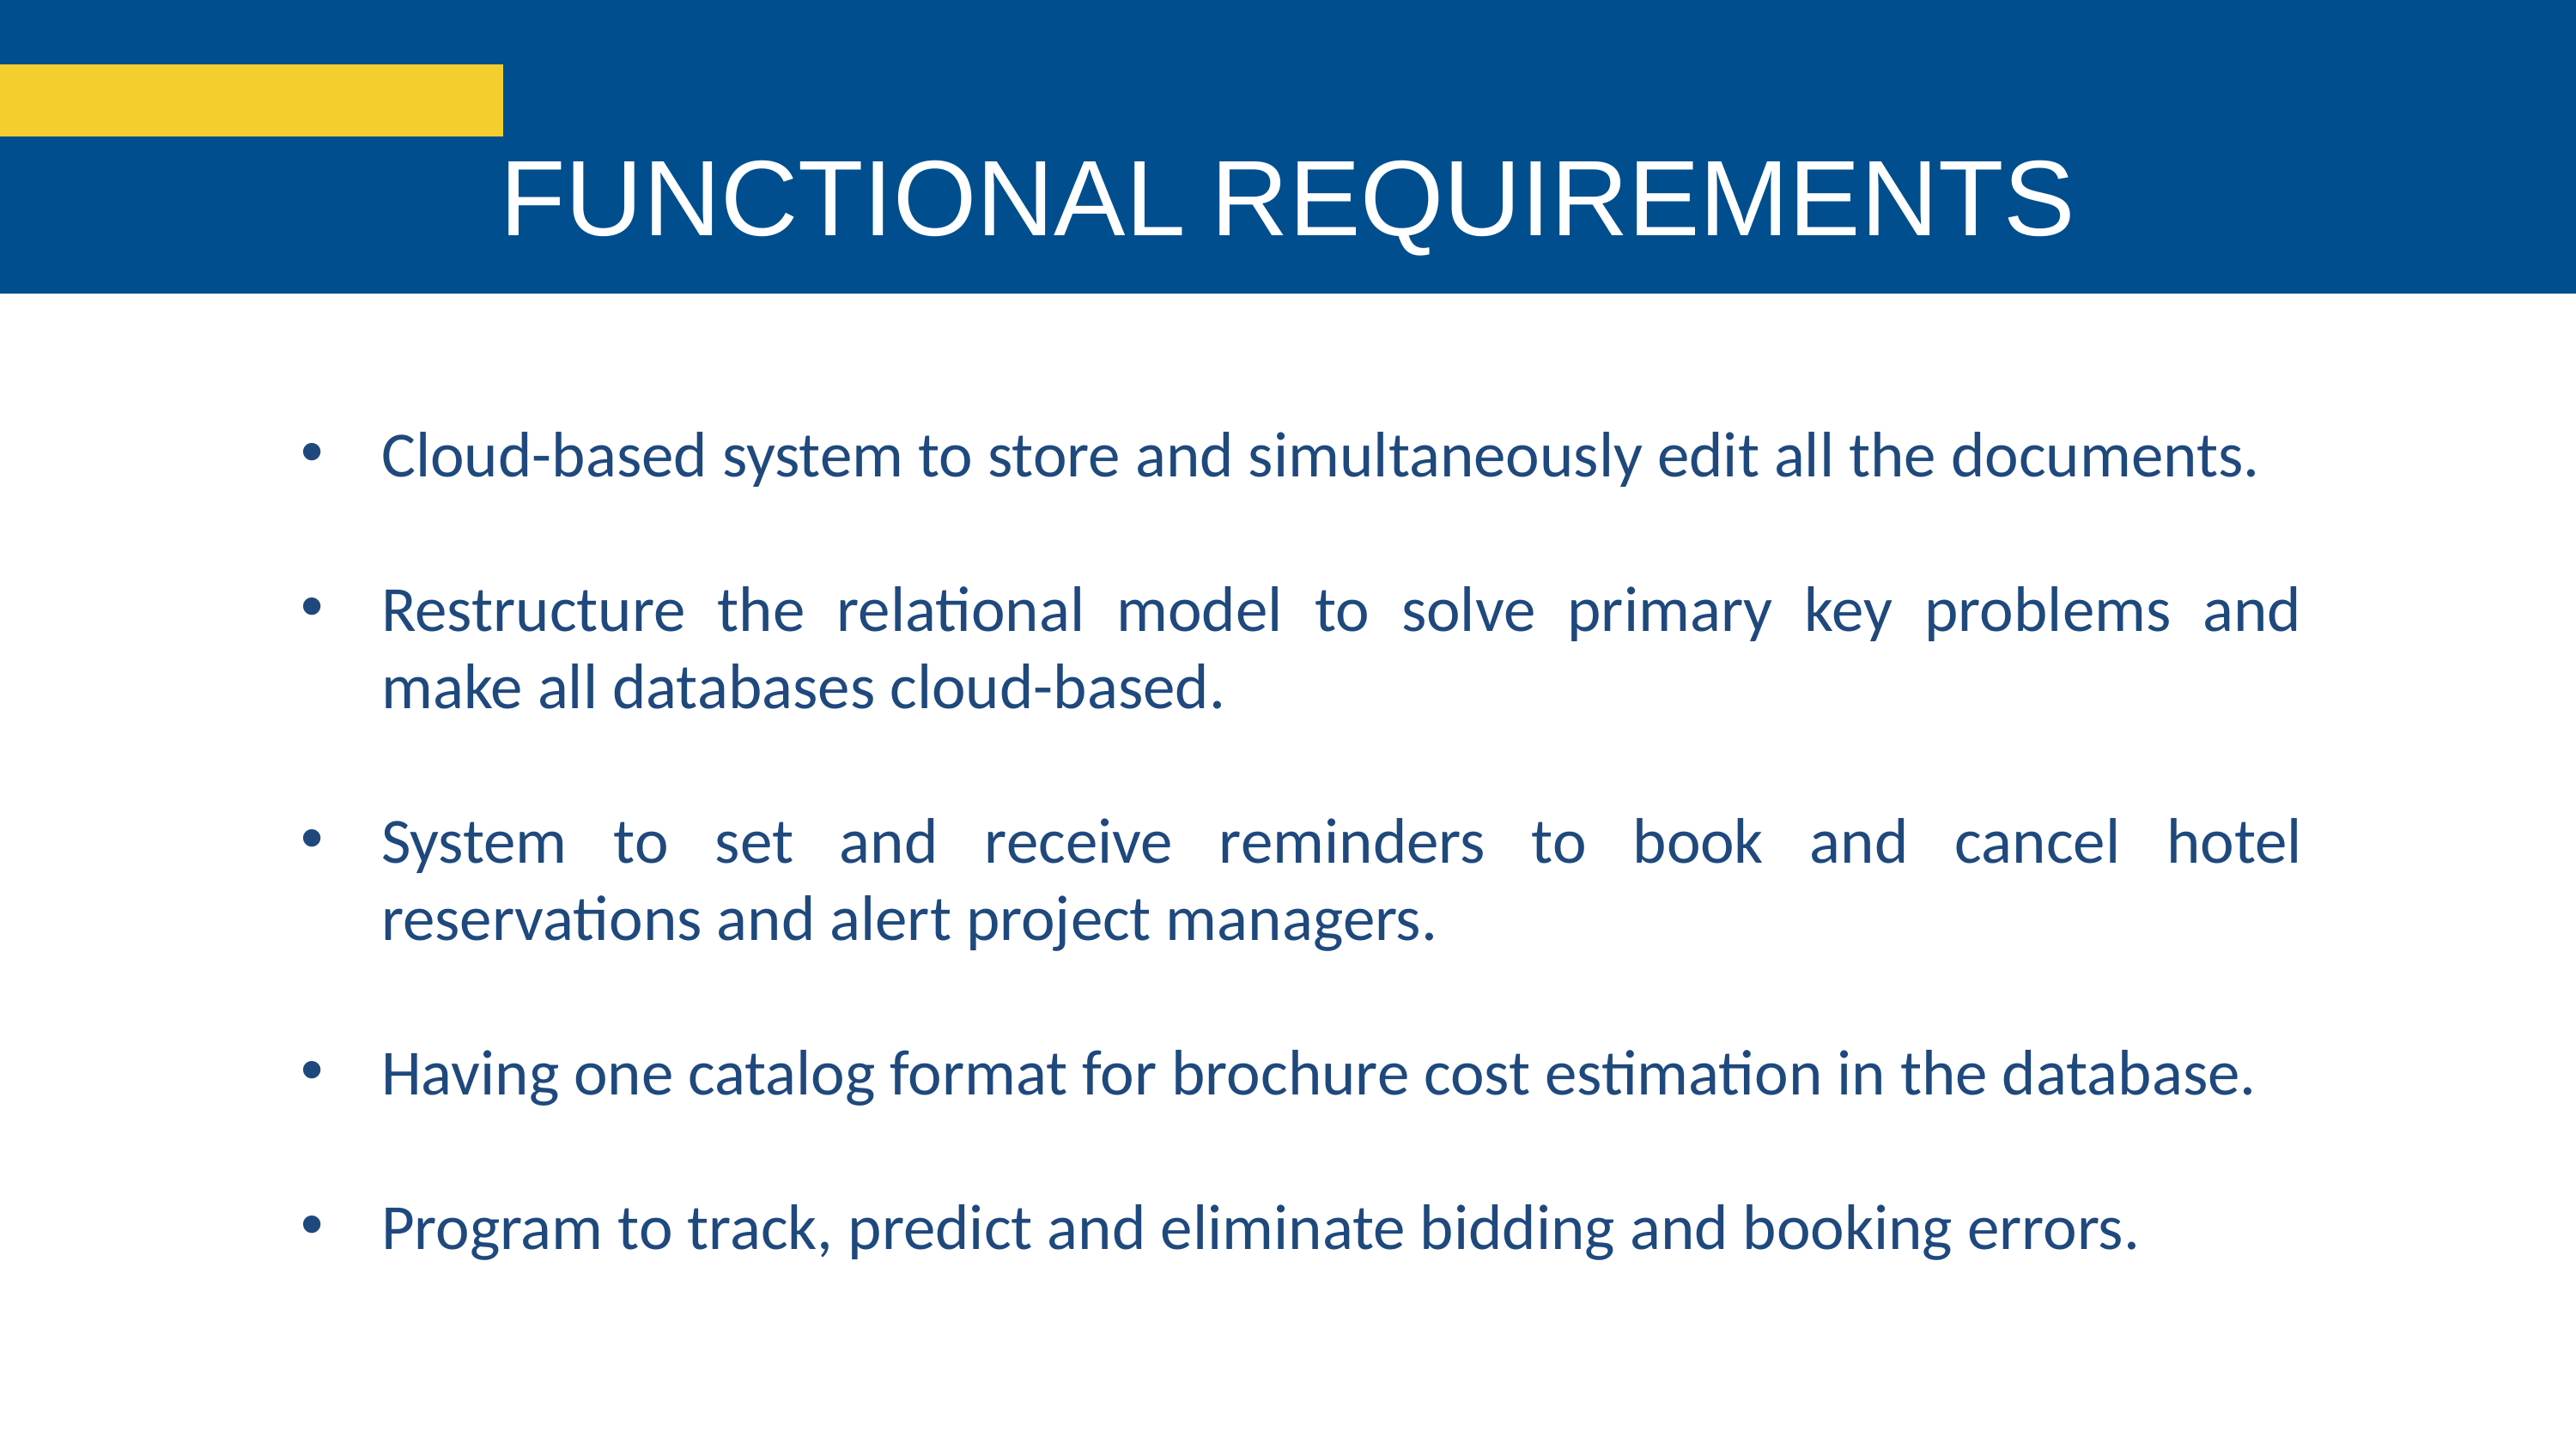

FUNCTIONAL REQUIREMENTS
Cloud-based system to store and simultaneously edit all the documents.

Restructure the relational model to solve primary key problems and make all databases cloud-based.

System to set and receive reminders to book and cancel hotel reservations and alert project managers.

Having one catalog format for brochure cost estimation in the database.

Program to track, predict and eliminate bidding and booking errors.